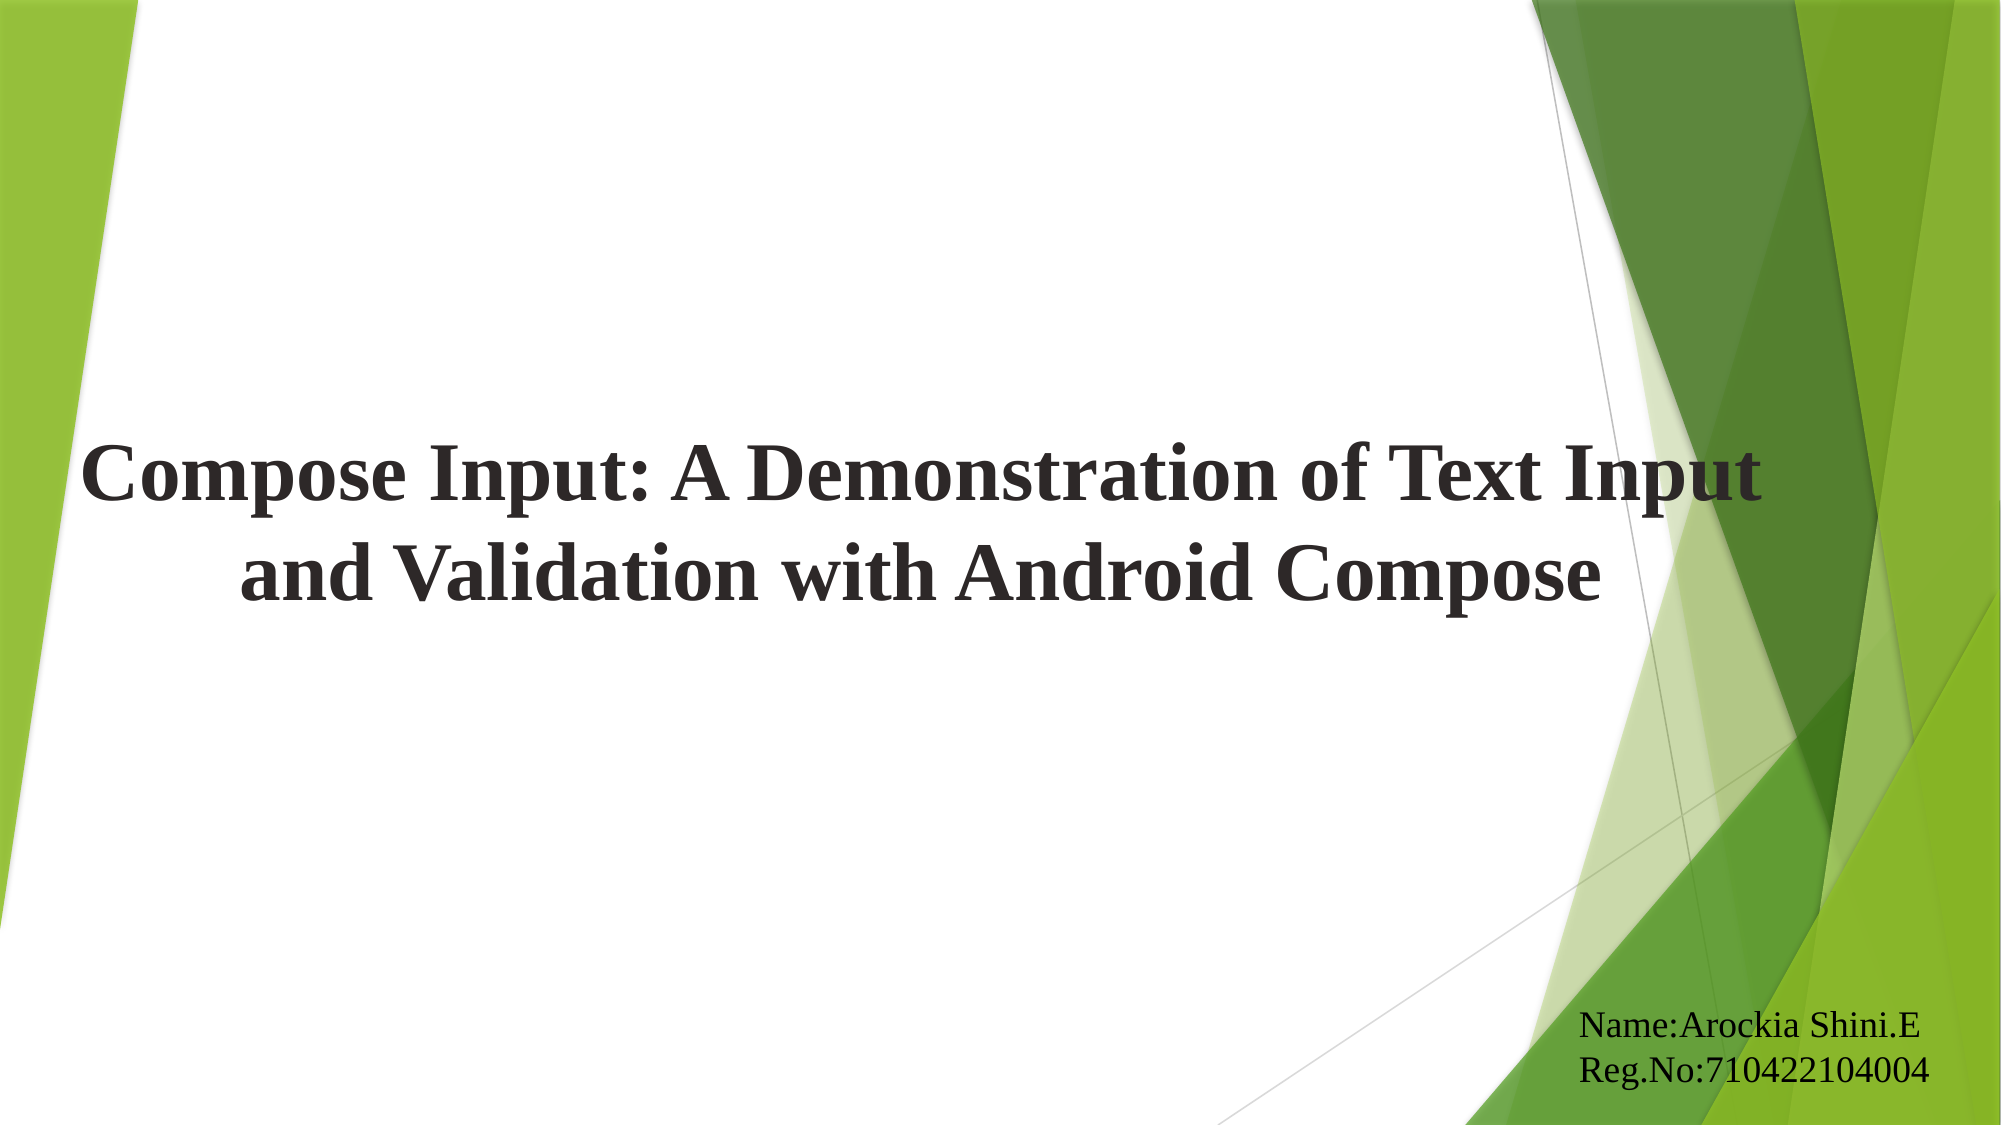

# Compose Input: A Demonstration of Text Input and Validation with Android Compose
Name:Arockia Shini.E
Reg.No:710422104004